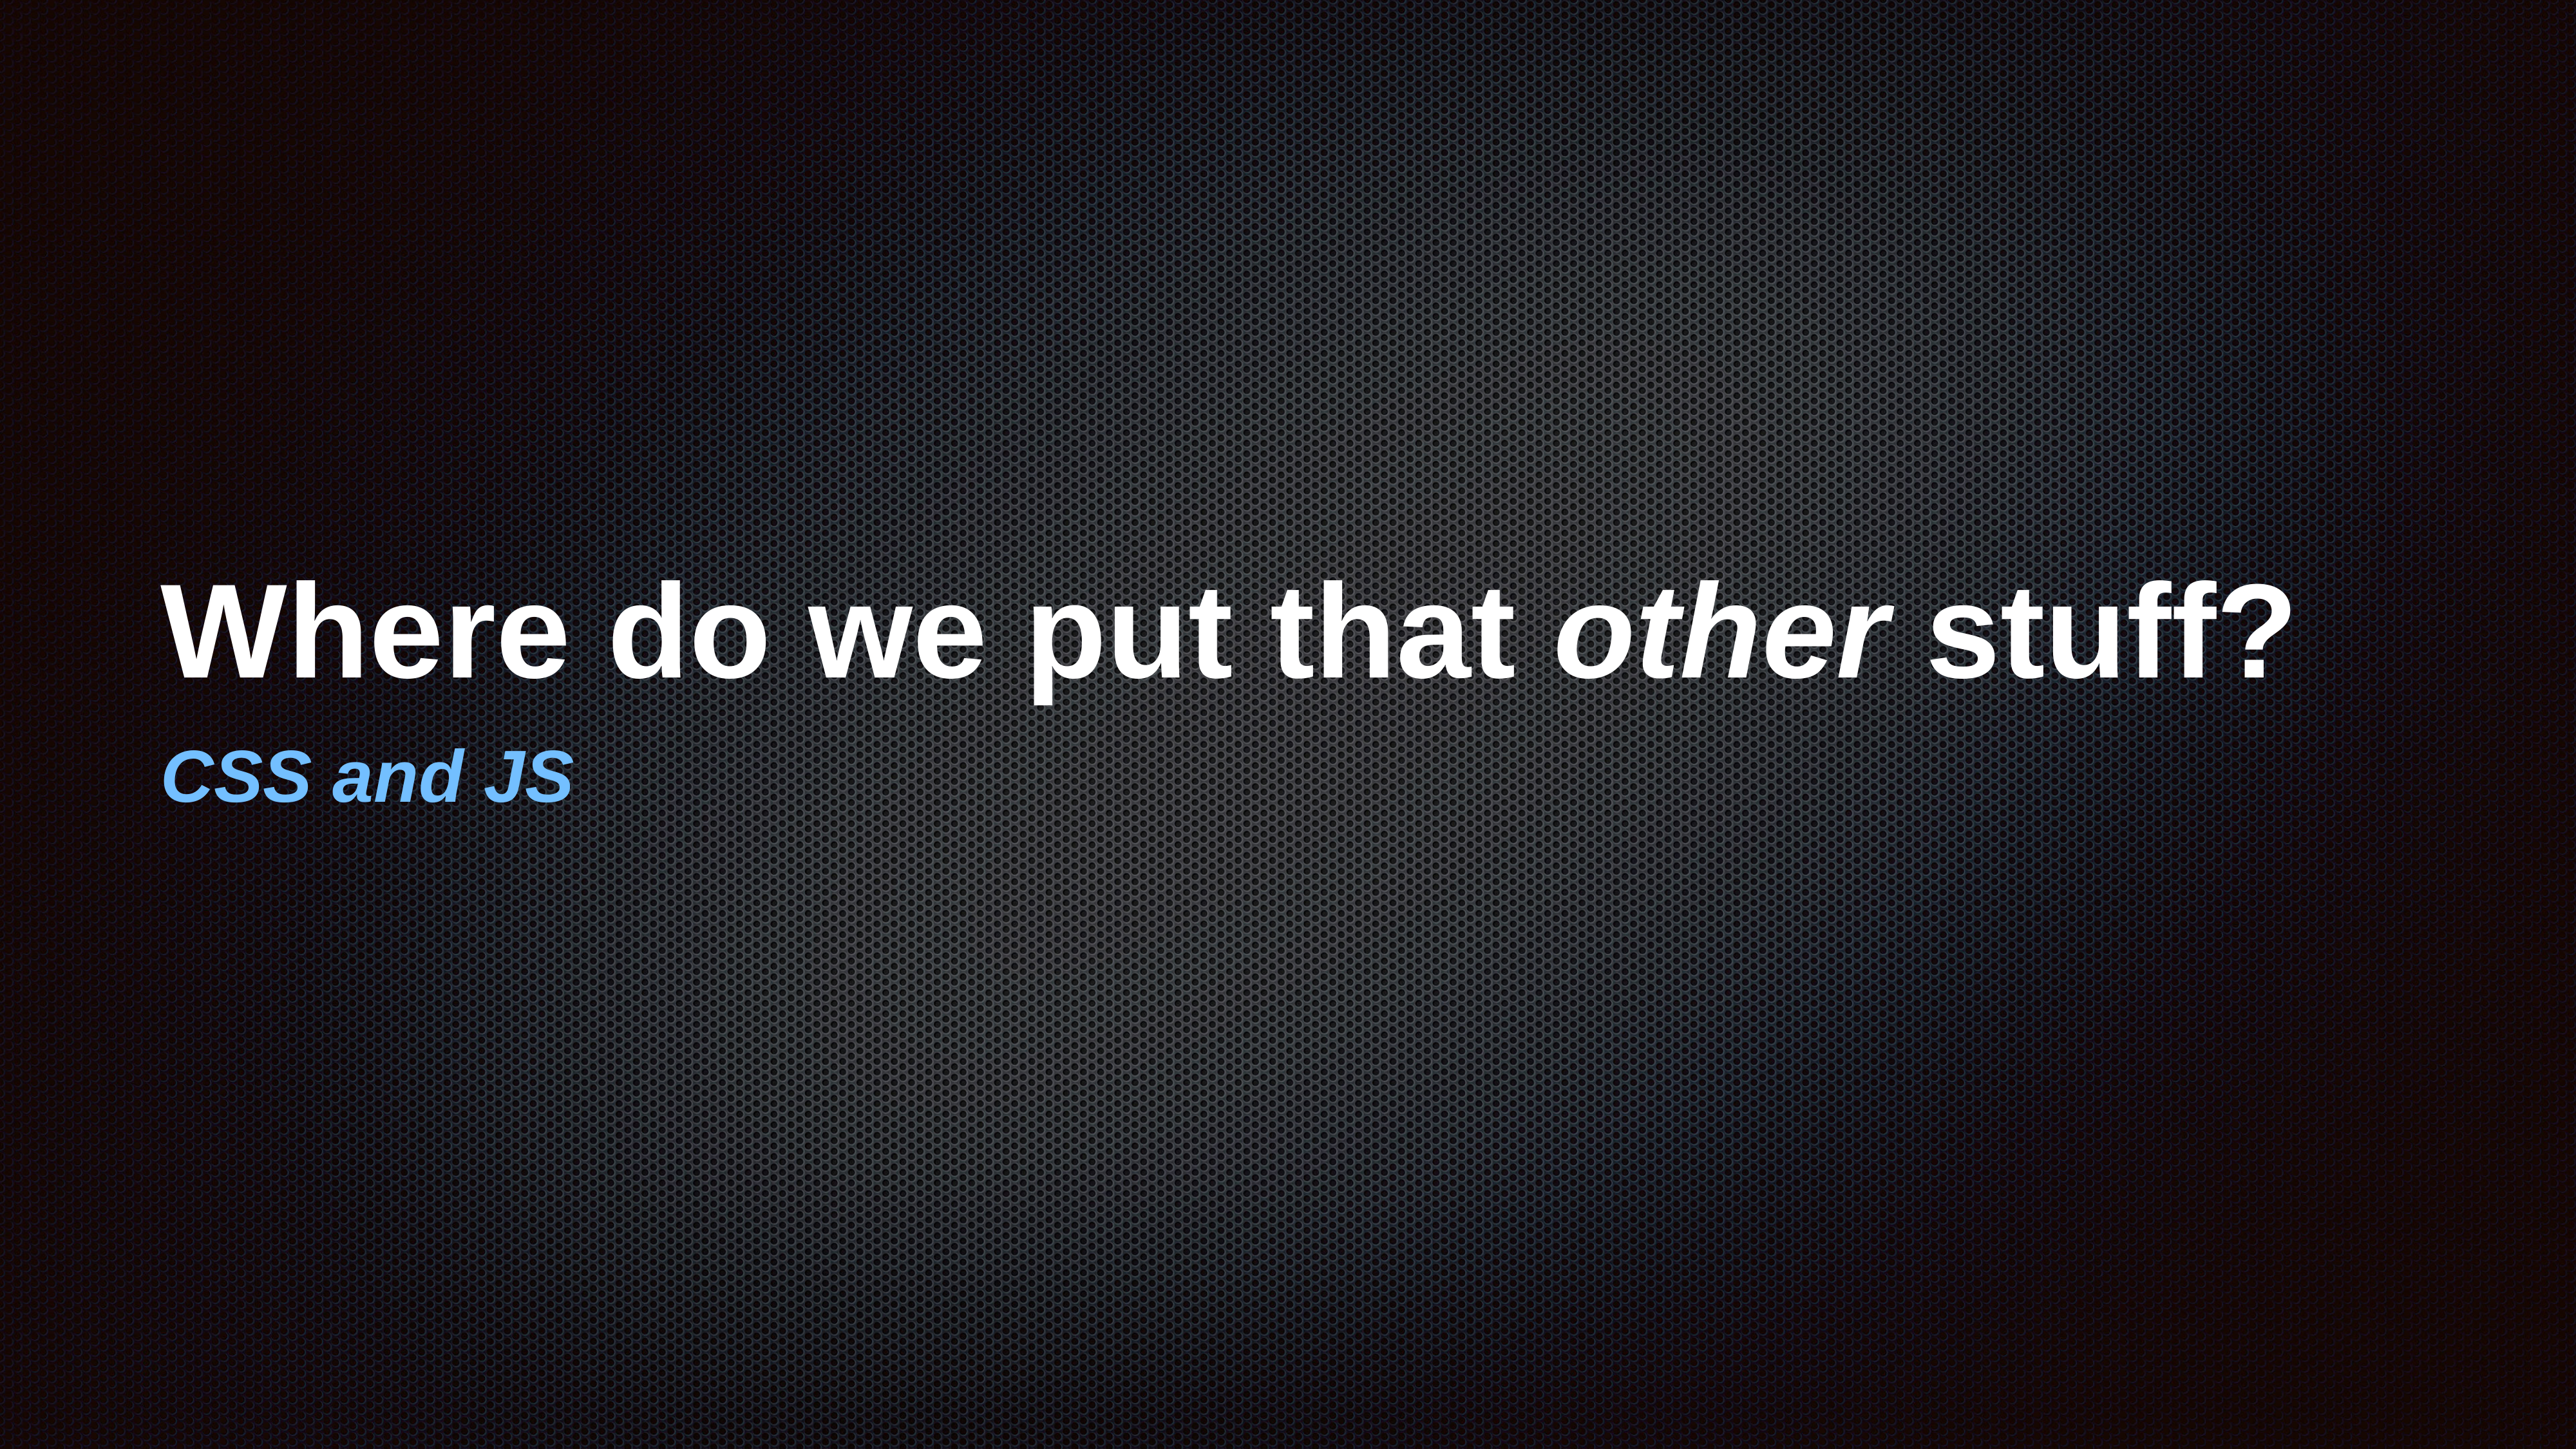

# Where do we put that other stuff?
CSS and JS